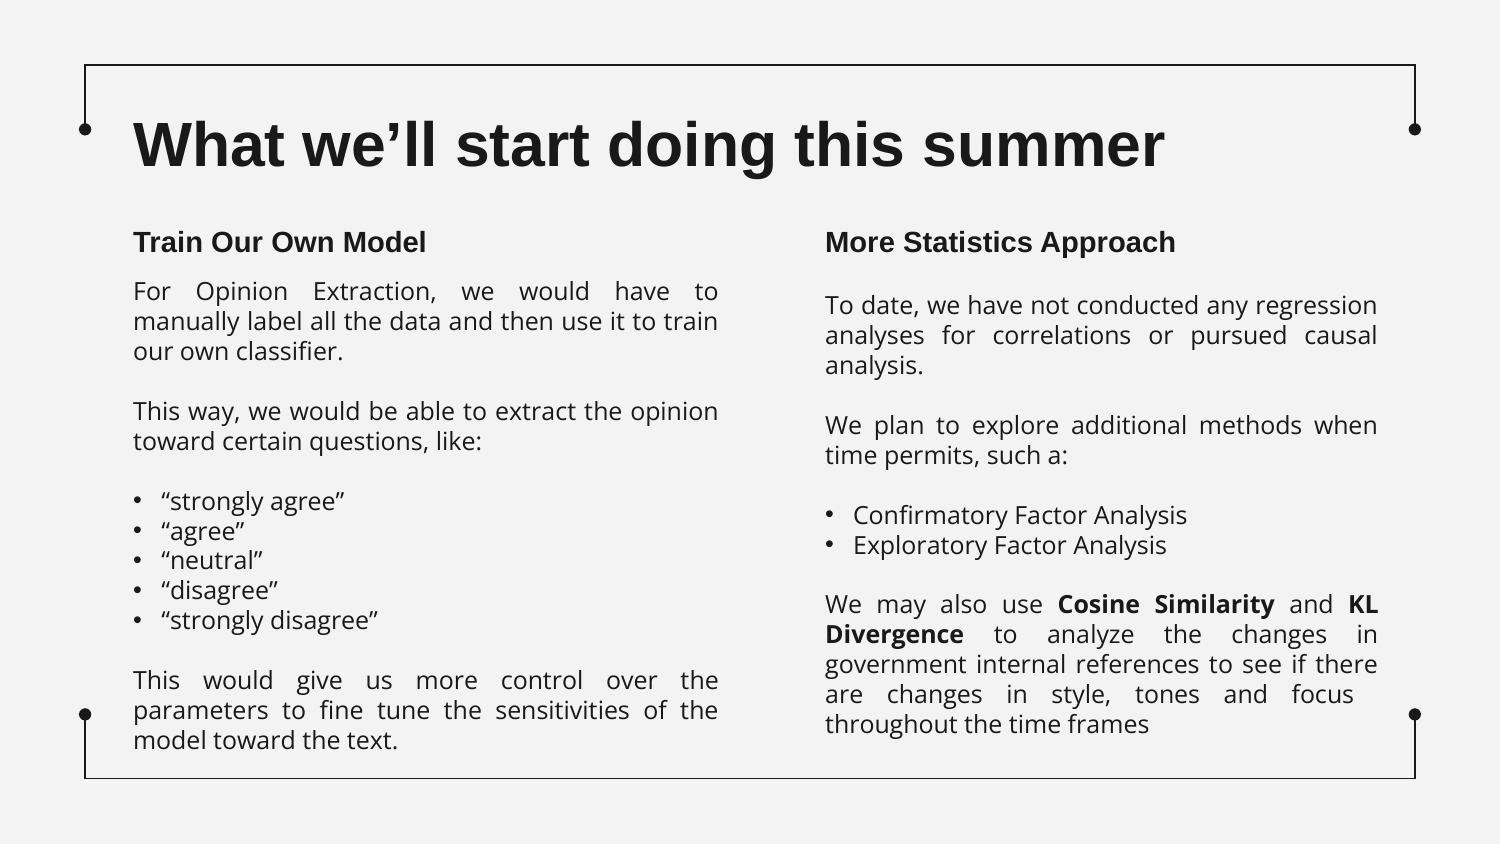

# What we’ll start doing this summer
More Statistics Approach
Train Our Own Model
For Opinion Extraction, we would have to manually label all the data and then use it to train our own classifier.

This way, we would be able to extract the opinion toward certain questions, like:

“strongly agree”
“agree”
“neutral”
“disagree”
“strongly disagree”

This would give us more control over the parameters to fine tune the sensitivities of the model toward the text.
To date, we have not conducted any regression analyses for correlations or pursued causal analysis.

We plan to explore additional methods when time permits, such a:

Confirmatory Factor Analysis
Exploratory Factor Analysis

We may also use Cosine Similarity and KL Divergence to analyze the changes in government internal references to see if there are changes in style, tones and focus  throughout the time frames